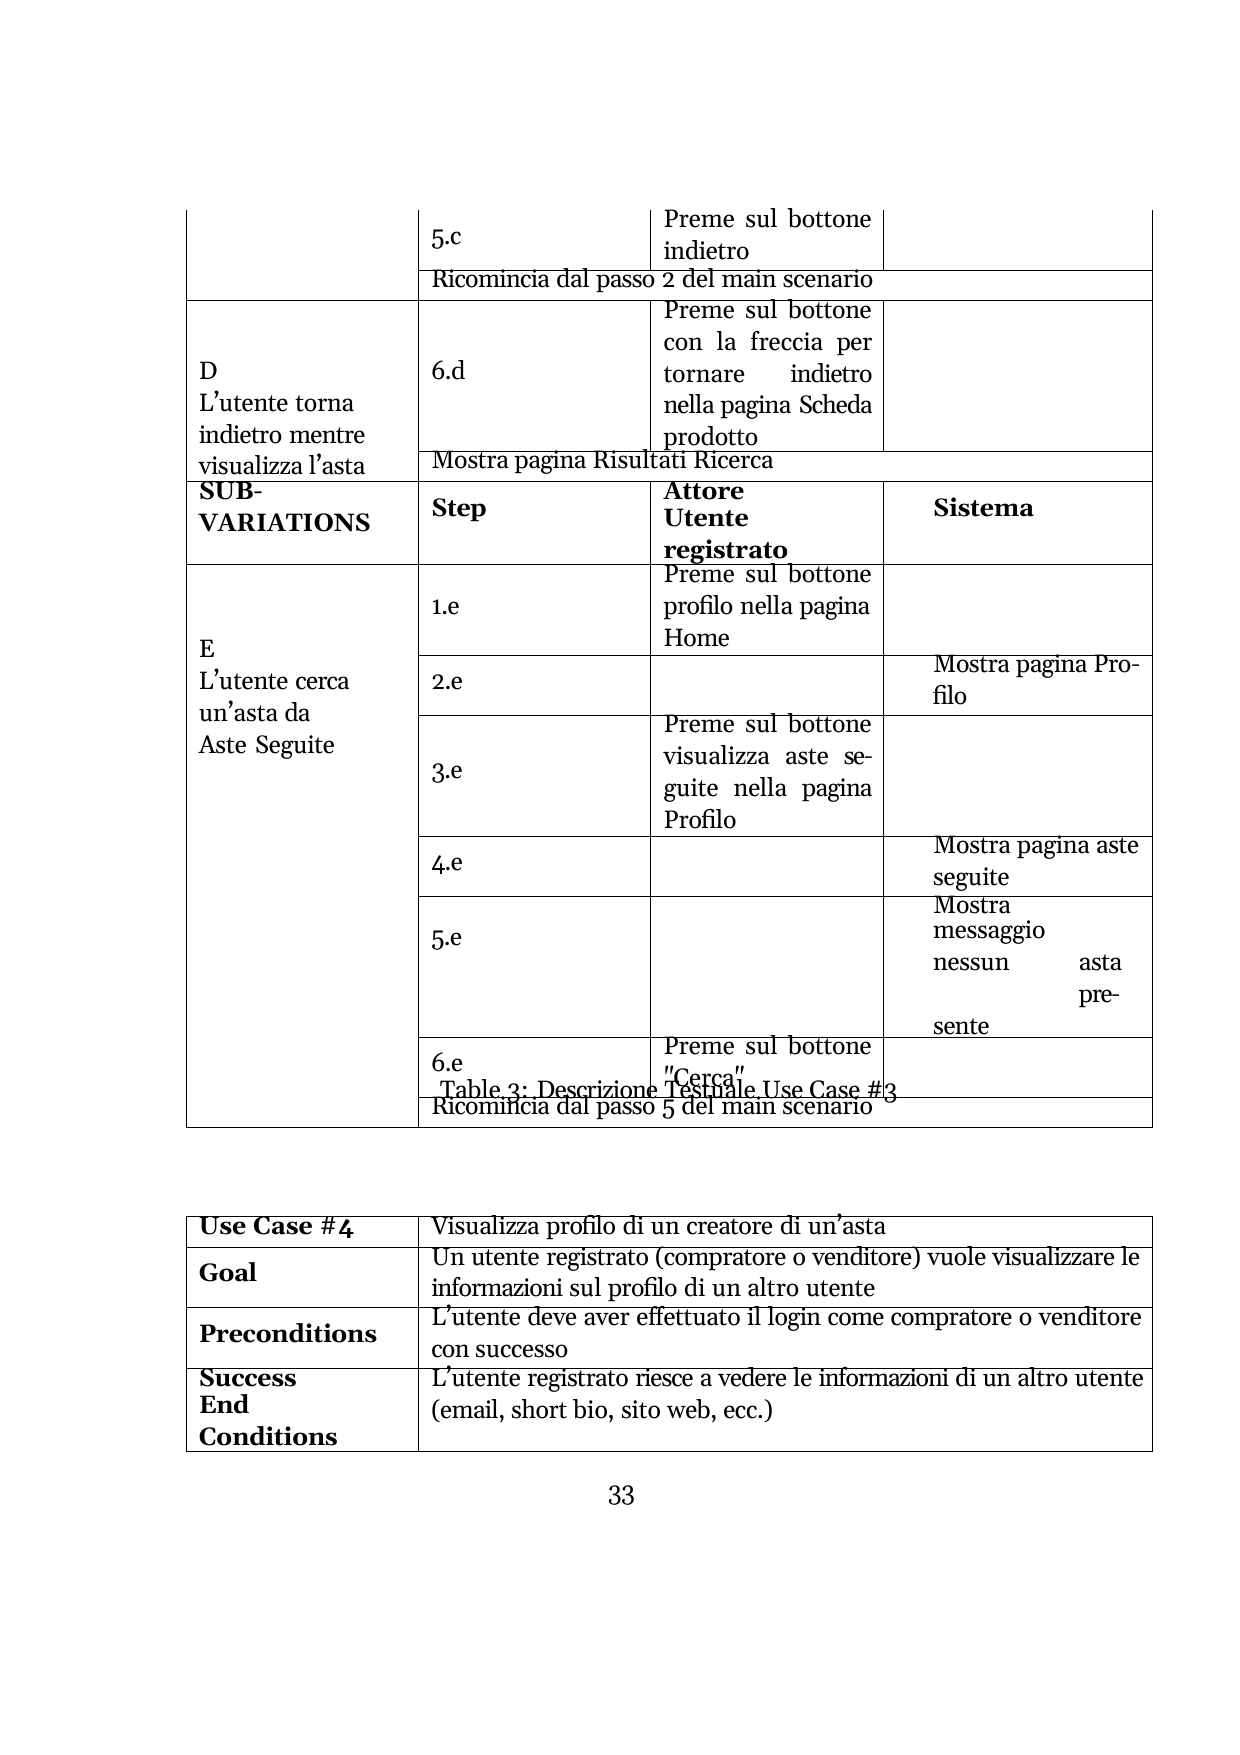

|  | 5.c | Preme sul bottone indietro |  |
| --- | --- | --- | --- |
|  | Ricomincia dal passo 2 del main scenario |  |  |
| D L’utente torna indietro mentre visualizza l’asta | 6.d | Preme sul bottone con la freccia per tornare indietro nella pagina Scheda prodotto |  |
|  | Mostra pagina Risultati Ricerca |  |  |
| SUB- VARIATIONS | Step | Attore Utente registrato | Sistema |
| E L’utente cerca un’asta da Aste Seguite | 1.e | Preme sul bottone profilo nella pagina Home |  |
|  | 2.e |  | Mostra pagina Pro- filo |
|  | 3.e | Preme sul bottone visualizza aste se- guite nella pagina Profilo |  |
|  | 4.e |  | Mostra pagina aste seguite |
|  | 5.e |  | Mostra messaggio nessun asta pre- sente |
|  | 6.e | Preme sul bottone "Cerca" |  |
|  | Ricomincia dal passo 5 del main scenario |  |  |
Table 3: Descrizione Testuale Use Case #3
| Use Case #4 | Visualizza profilo di un creatore di un’asta |
| --- | --- |
| Goal | Un utente registrato (compratore o venditore) vuole visualizzare le informazioni sul profilo di un altro utente |
| Preconditions | L’utente deve aver effettuato il login come compratore o venditore con successo |
| Success End Conditions | L’utente registrato riesce a vedere le informazioni di un altro utente (email, short bio, sito web, ecc.) |
33